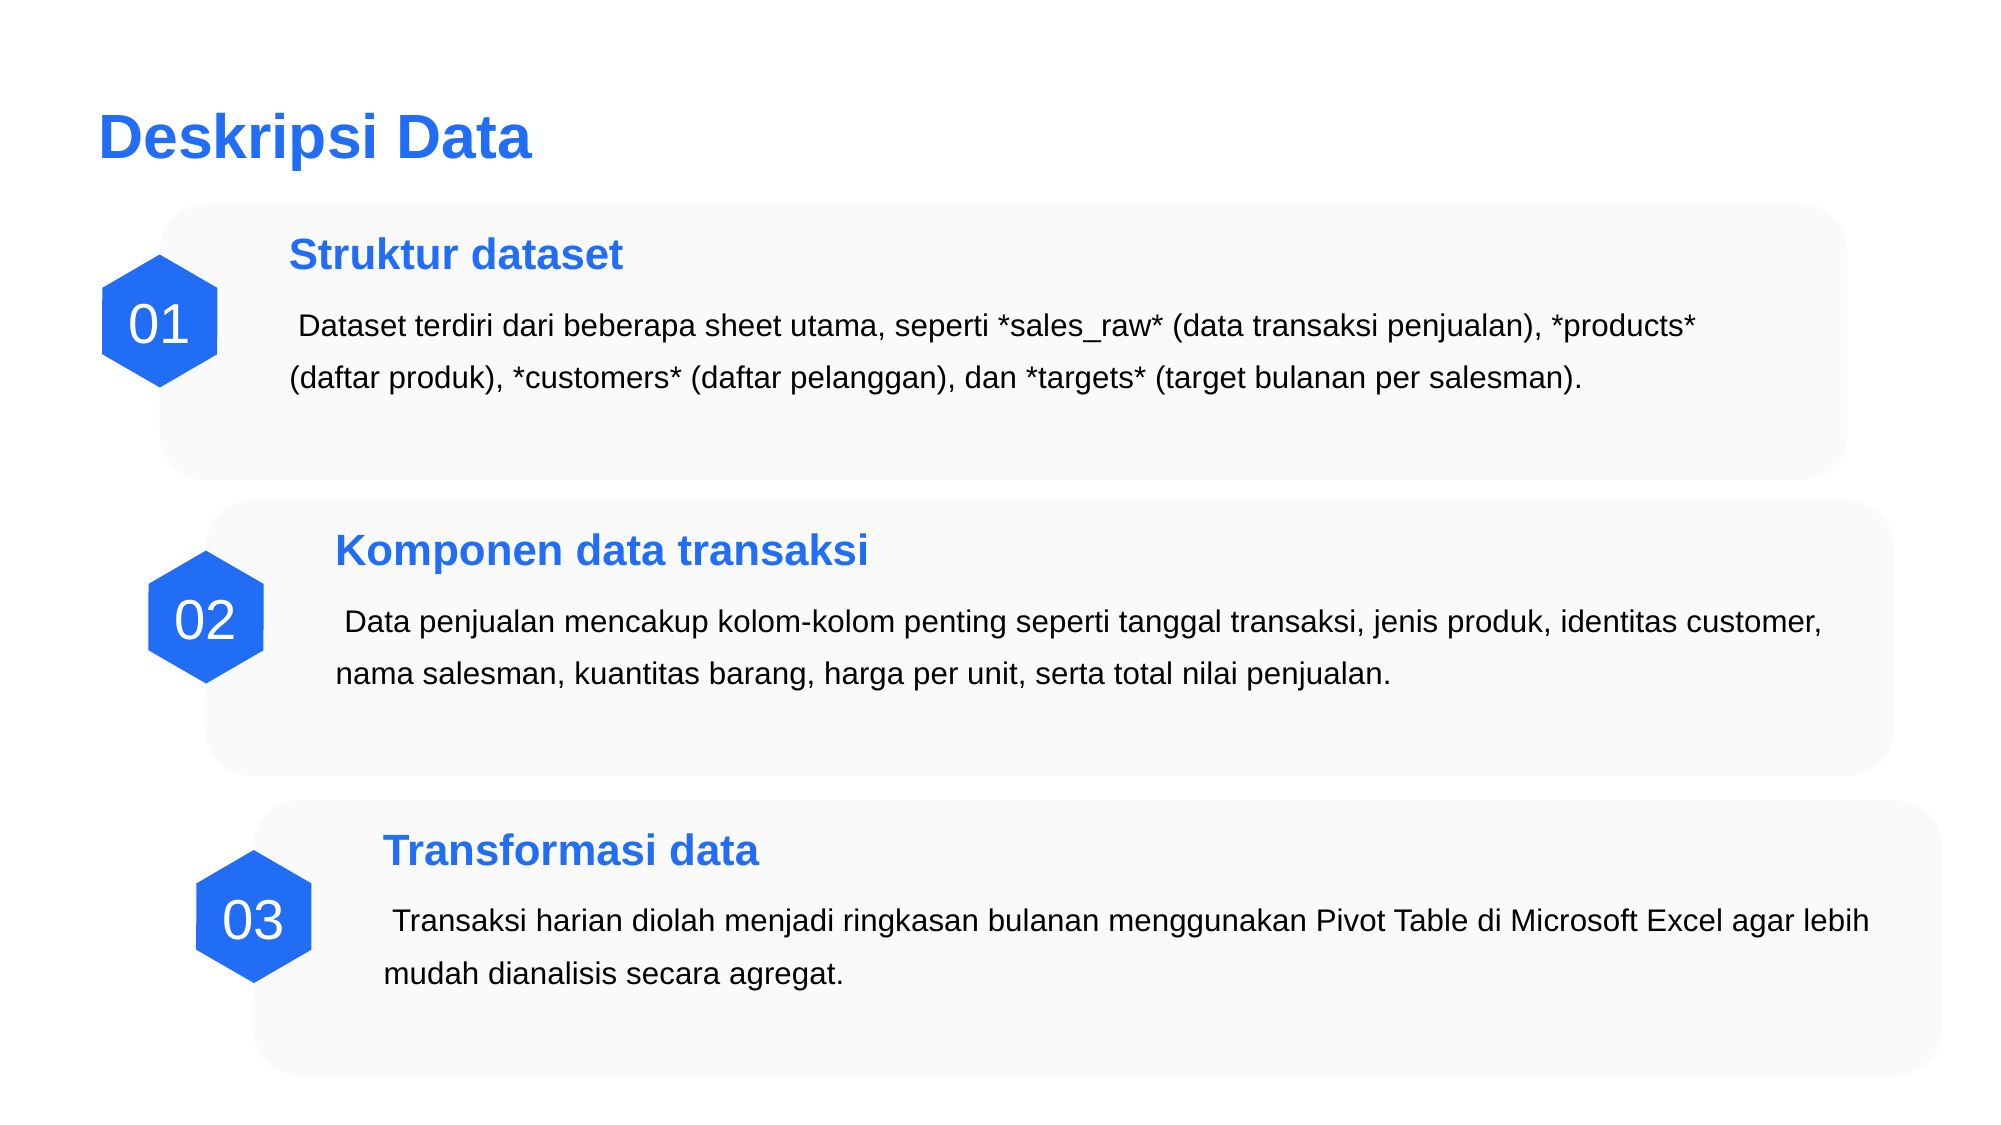

Deskripsi Data

Struktur dataset

01
 Dataset terdiri dari beberapa sheet utama, seperti *sales_raw* (data transaksi penjualan), *products* (daftar produk), *customers* (daftar pelanggan), dan *targets* (target bulanan per salesman).

Komponen data transaksi

02
 Data penjualan mencakup kolom-kolom penting seperti tanggal transaksi, jenis produk, identitas customer, nama salesman, kuantitas barang, harga per unit, serta total nilai penjualan.

Transformasi data

03
 Transaksi harian diolah menjadi ringkasan bulanan menggunakan Pivot Table di Microsoft Excel agar lebih mudah dianalisis secara agregat.